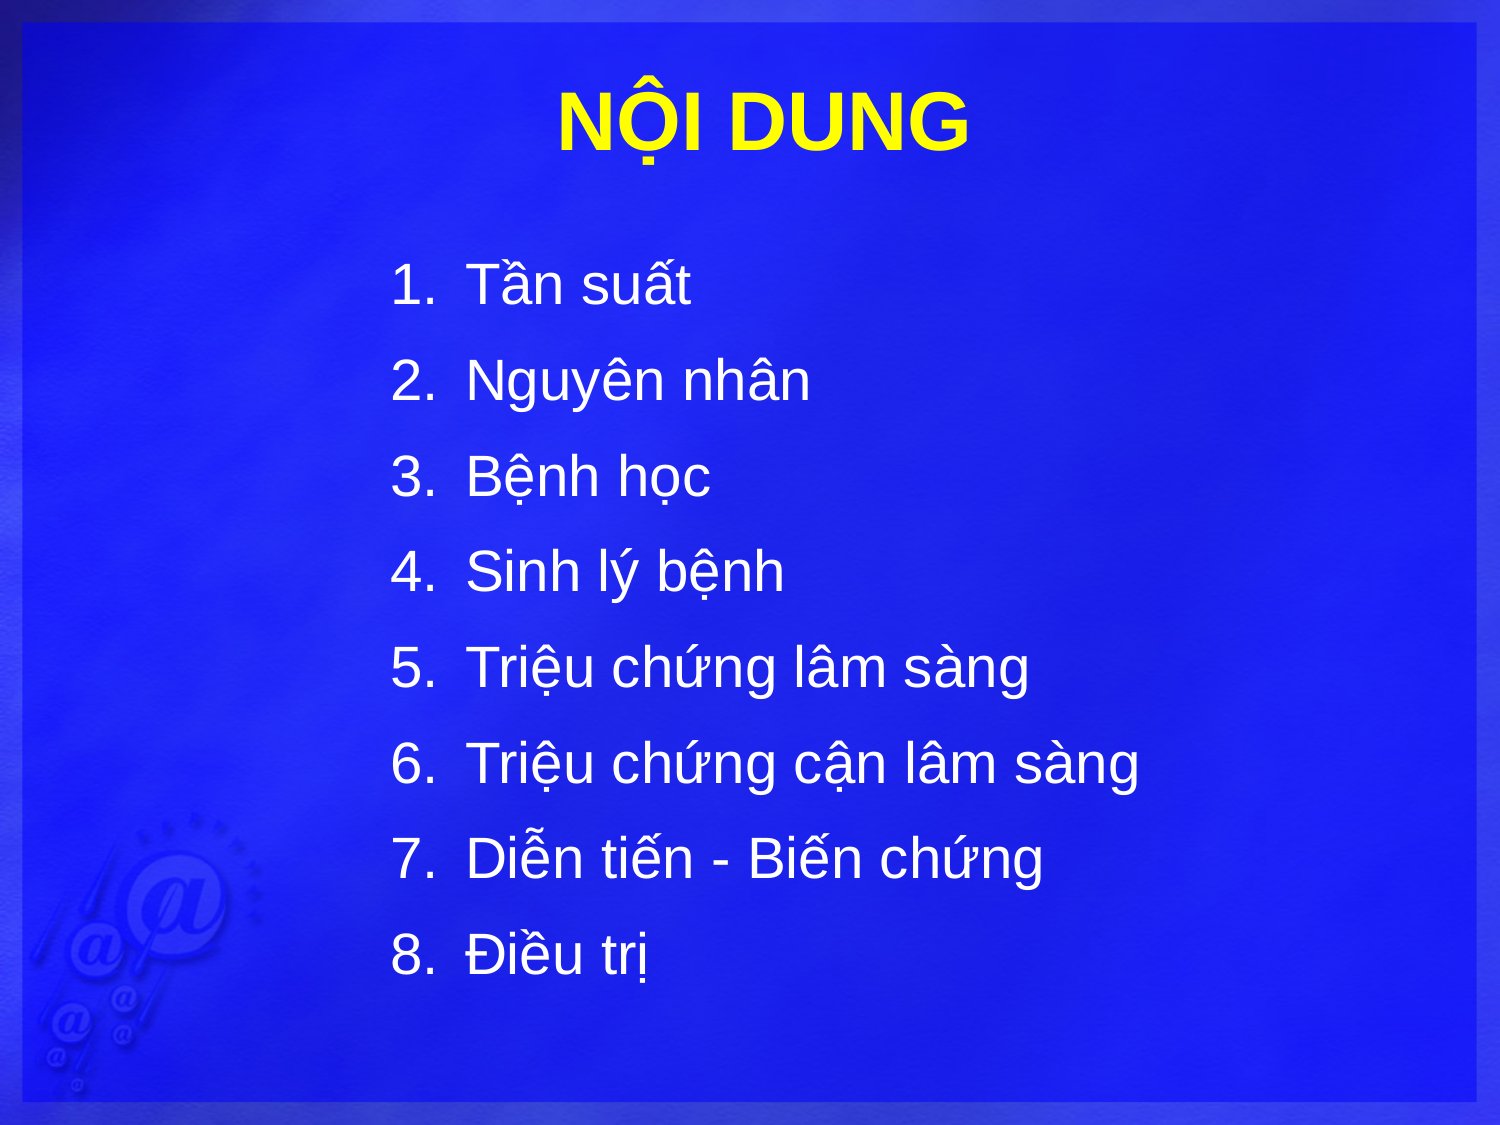

# NỘI DUNG
Tần suất
Nguyên nhân
Bệnh học
Sinh lý bệnh
Triệu chứng lâm sàng
Triệu chứng cận lâm sàng
Diễn tiến - Biến chứng
Điều trị